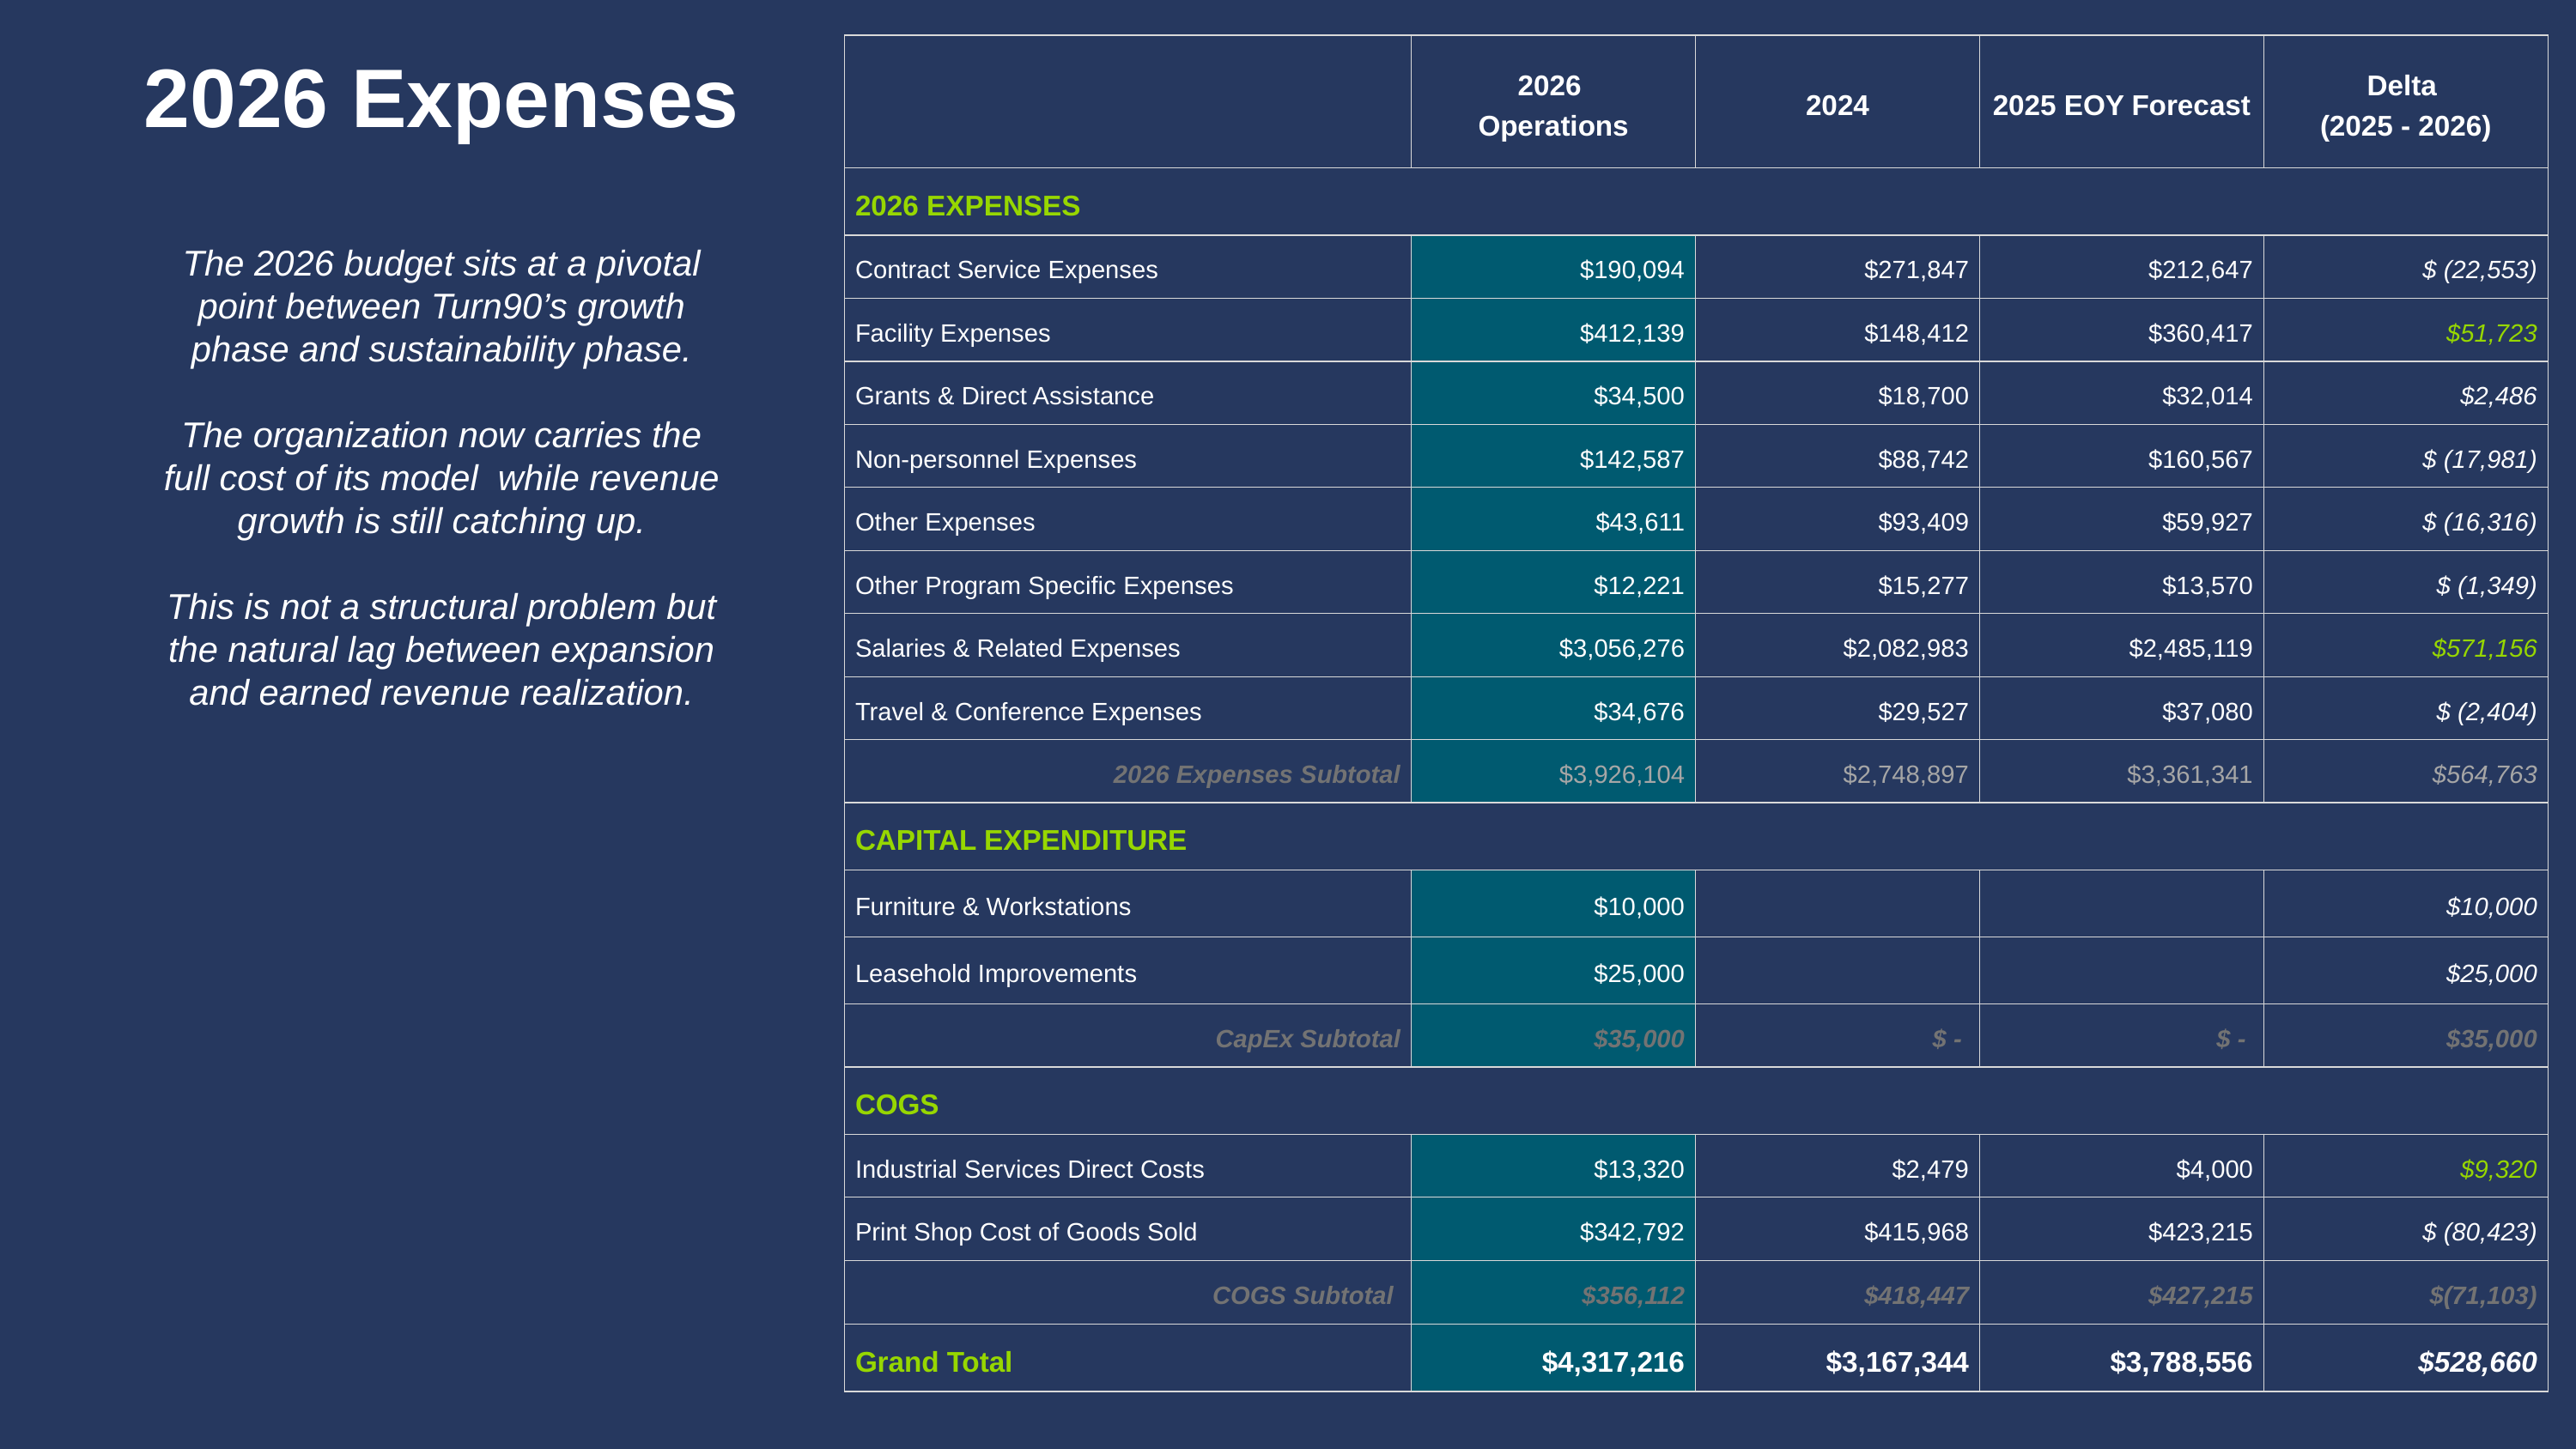

|  | 2026 Operations | 2024 | 2025 EOY Forecast | Delta (2025 - 2026) |
| --- | --- | --- | --- | --- |
| 2026 EXPENSES | 2026 EXPENSES | 2026 EXPENSES | 2026 EXPENSES | 2026 EXPENSES |
| Contract Service Expenses | $190,094 | $271,847 | $212,647 | $ (22,553) |
| Facility Expenses | $412,139 | $148,412 | $360,417 | $51,723 |
| Grants & Direct Assistance | $34,500 | $18,700 | $32,014 | $2,486 |
| Non-personnel Expenses | $142,587 | $88,742 | $160,567 | $ (17,981) |
| Other Expenses | $43,611 | $93,409 | $59,927 | $ (16,316) |
| Other Program Specific Expenses | $12,221 | $15,277 | $13,570 | $ (1,349) |
| Salaries & Related Expenses | $3,056,276 | $2,082,983 | $2,485,119 | $571,156 |
| Travel & Conference Expenses | $34,676 | $29,527 | $37,080 | $ (2,404) |
| 2026 Expenses Subtotal | $3,926,104 | $2,748,897 | $3,361,341 | $564,763 |
| CAPITAL EXPENDITURE | CAPITAL EXPENDITURE | CAPITAL EXPENDITURE | CAPITAL EXPENDITURE | CAPITAL EXPENDITURE |
| Furniture & Workstations | $10,000 |  |  | $10,000 |
| Leasehold Improvements | $25,000 |  |  | $25,000 |
| CapEx Subtotal | $35,000 | $ - | $ - | $35,000 |
| COGS | COGS | COGS | COGS | COGS |
| Industrial Services Direct Costs | $13,320 | $2,479 | $4,000 | $9,320 |
| Print Shop Cost of Goods Sold | $342,792 | $415,968 | $423,215 | $ (80,423) |
| COGS Subtotal | $356,112 | $418,447 | $427,215 | $(71,103) |
| Grand Total | $4,317,216 | $3,167,344 | $3,788,556 | $528,660 |
2026 Expenses
The 2026 budget sits at a pivotal point between Turn90’s growth phase and sustainability phase.

The organization now carries the full cost of its model  while revenue growth is still catching up.

This is not a structural problem but the natural lag between expansion and earned revenue realization.